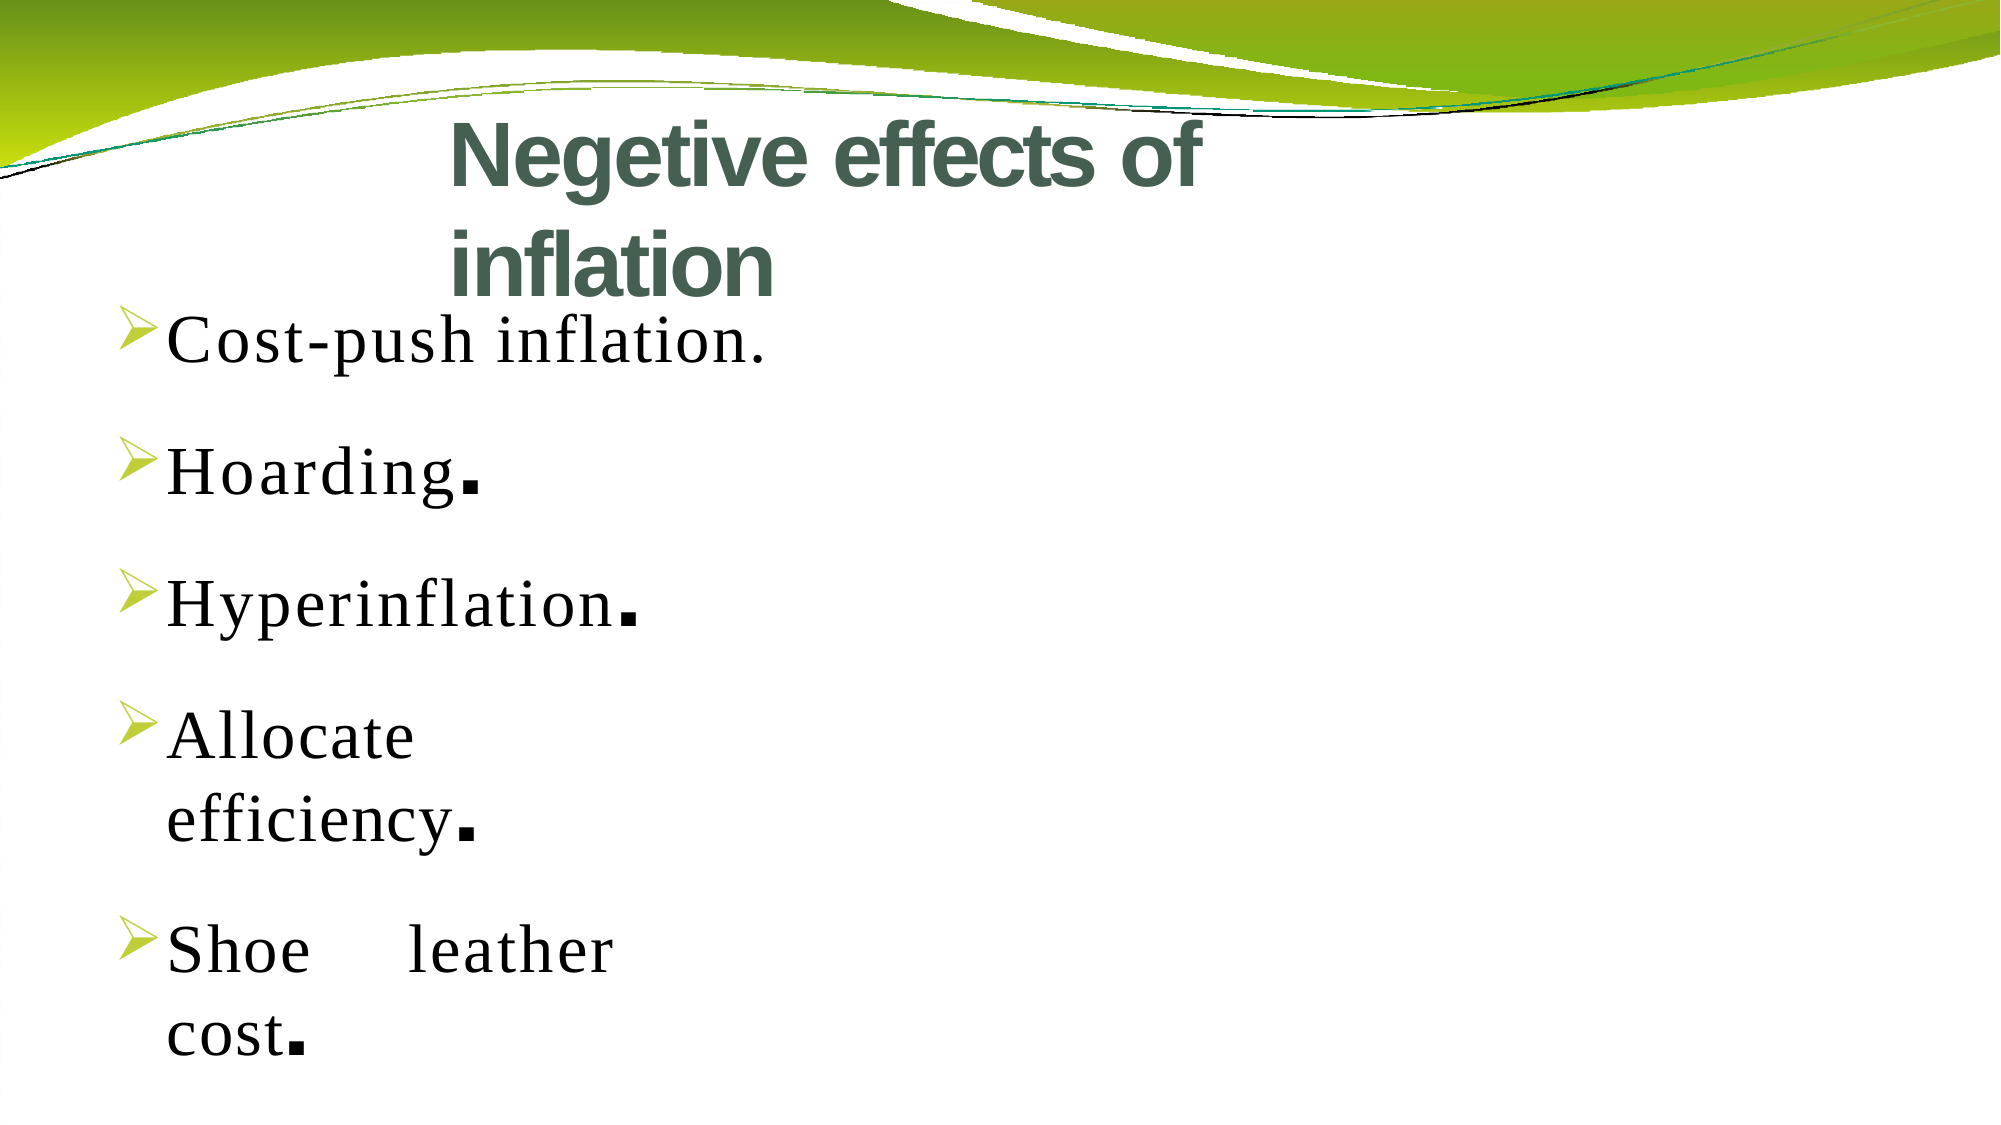

# Negetive effects of inflation
Cost-push inflation.
Hoarding.
Hyperinflation.
Allocate	efficiency.
Shoe	leather	cost.
Menu	costs.